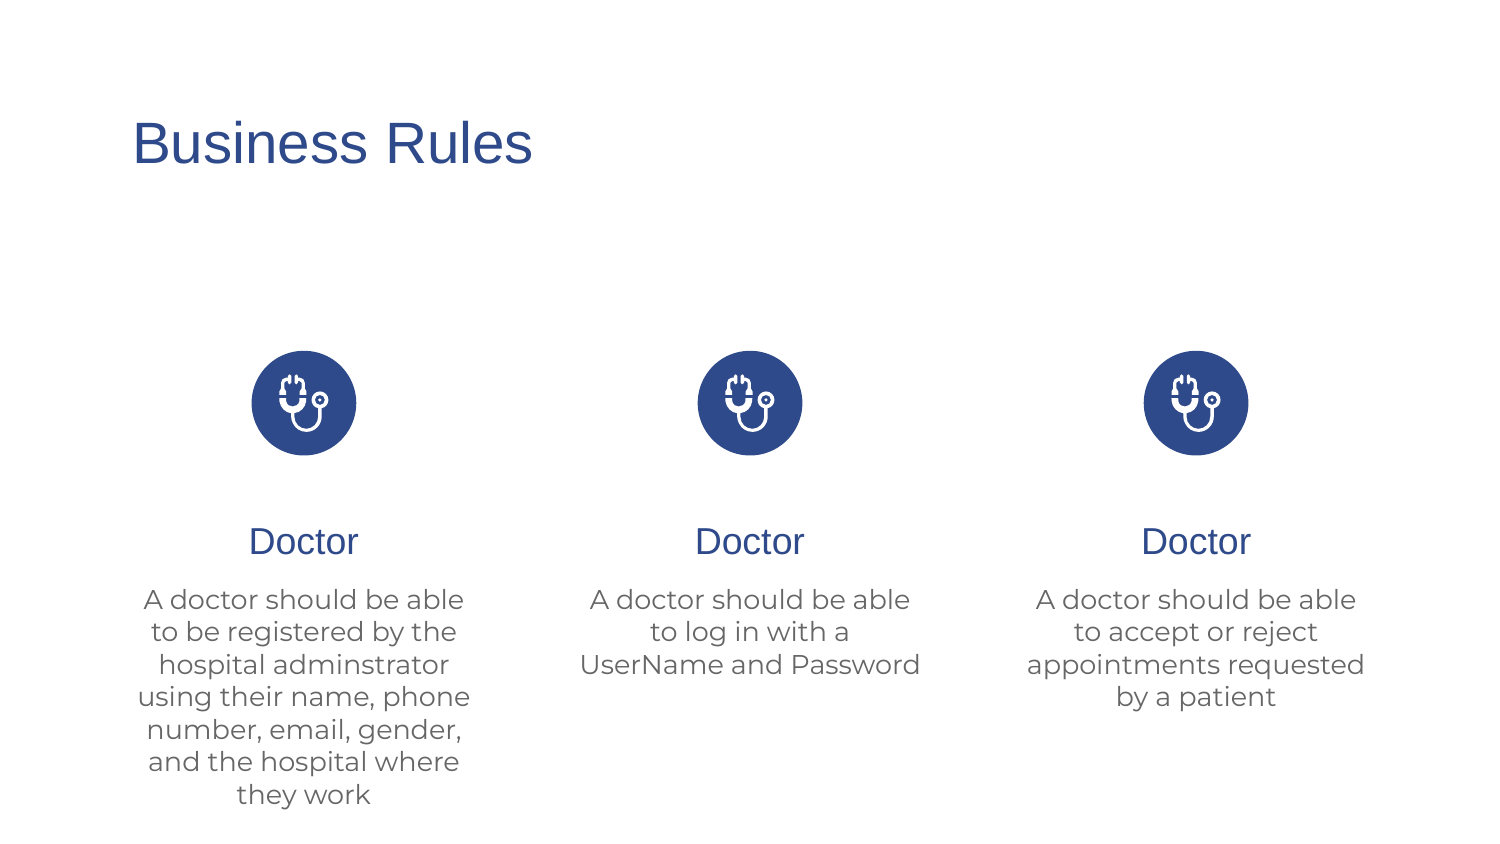

# Business Rules

Doctor
Doctor
Doctor
A doctor should be able to be registered by the hospital adminstrator using their name, phone number, email, gender, and the hospital where they work
A doctor should be able to log in with a UserName and Password
A doctor should be able to accept or reject appointments requested by a patient